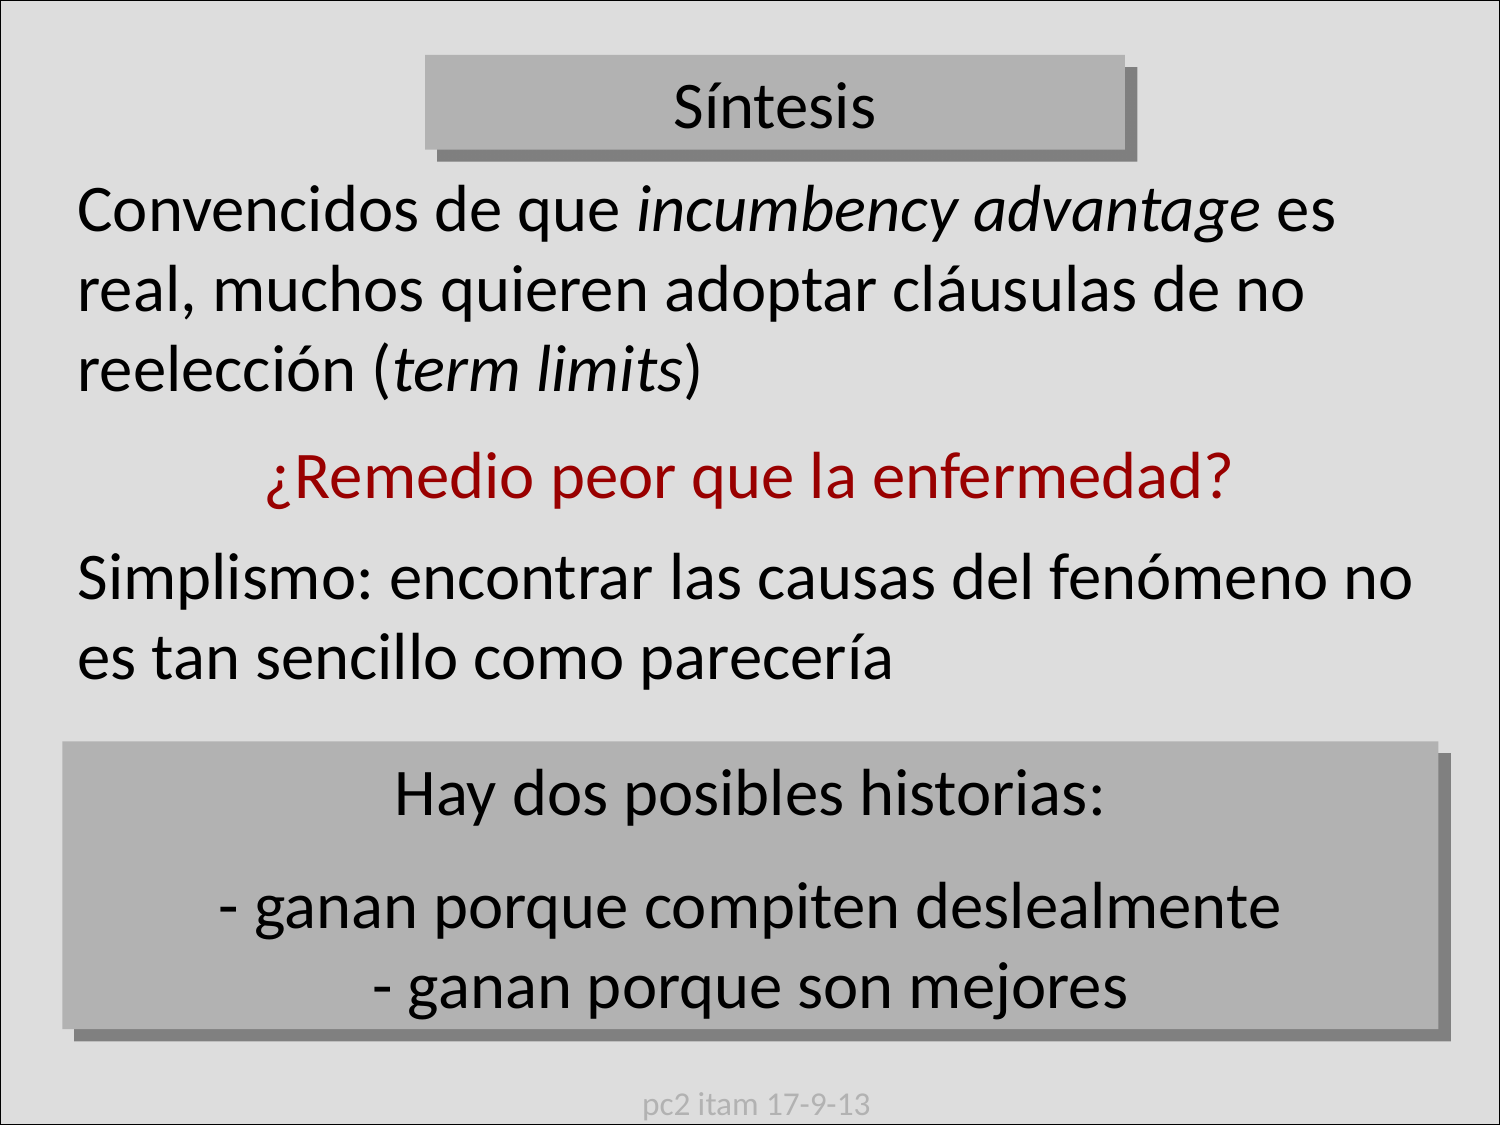

Síntesis
Convencidos de que incumbency advantage es real, muchos quieren adoptar cláusulas de no reelección (term limits)
¿Remedio peor que la enfermedad?
Simplismo: encontrar las causas del fenómeno no es tan sencillo como parecería
Hay dos posibles historias:
- ganan porque compiten deslealmente
- ganan porque son mejores